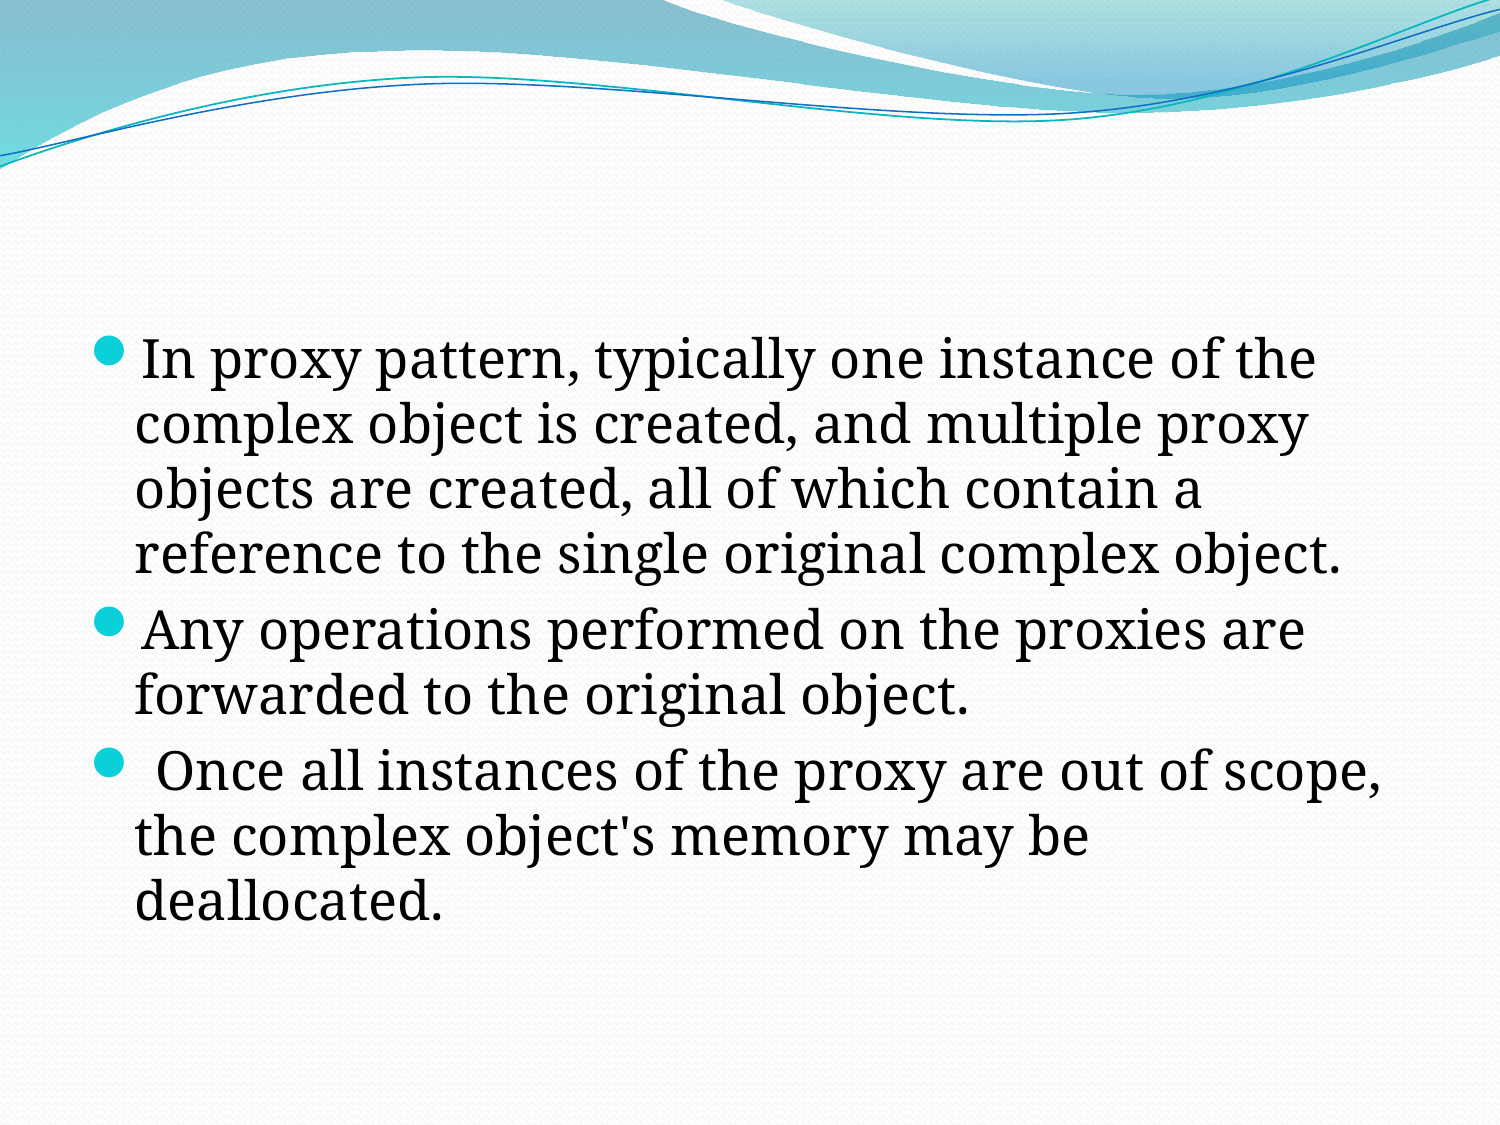

#
In proxy pattern, typically one instance of the complex object is created, and multiple proxy objects are created, all of which contain a reference to the single original complex object.
Any operations performed on the proxies are forwarded to the original object.
 Once all instances of the proxy are out of scope, the complex object's memory may be deallocated.